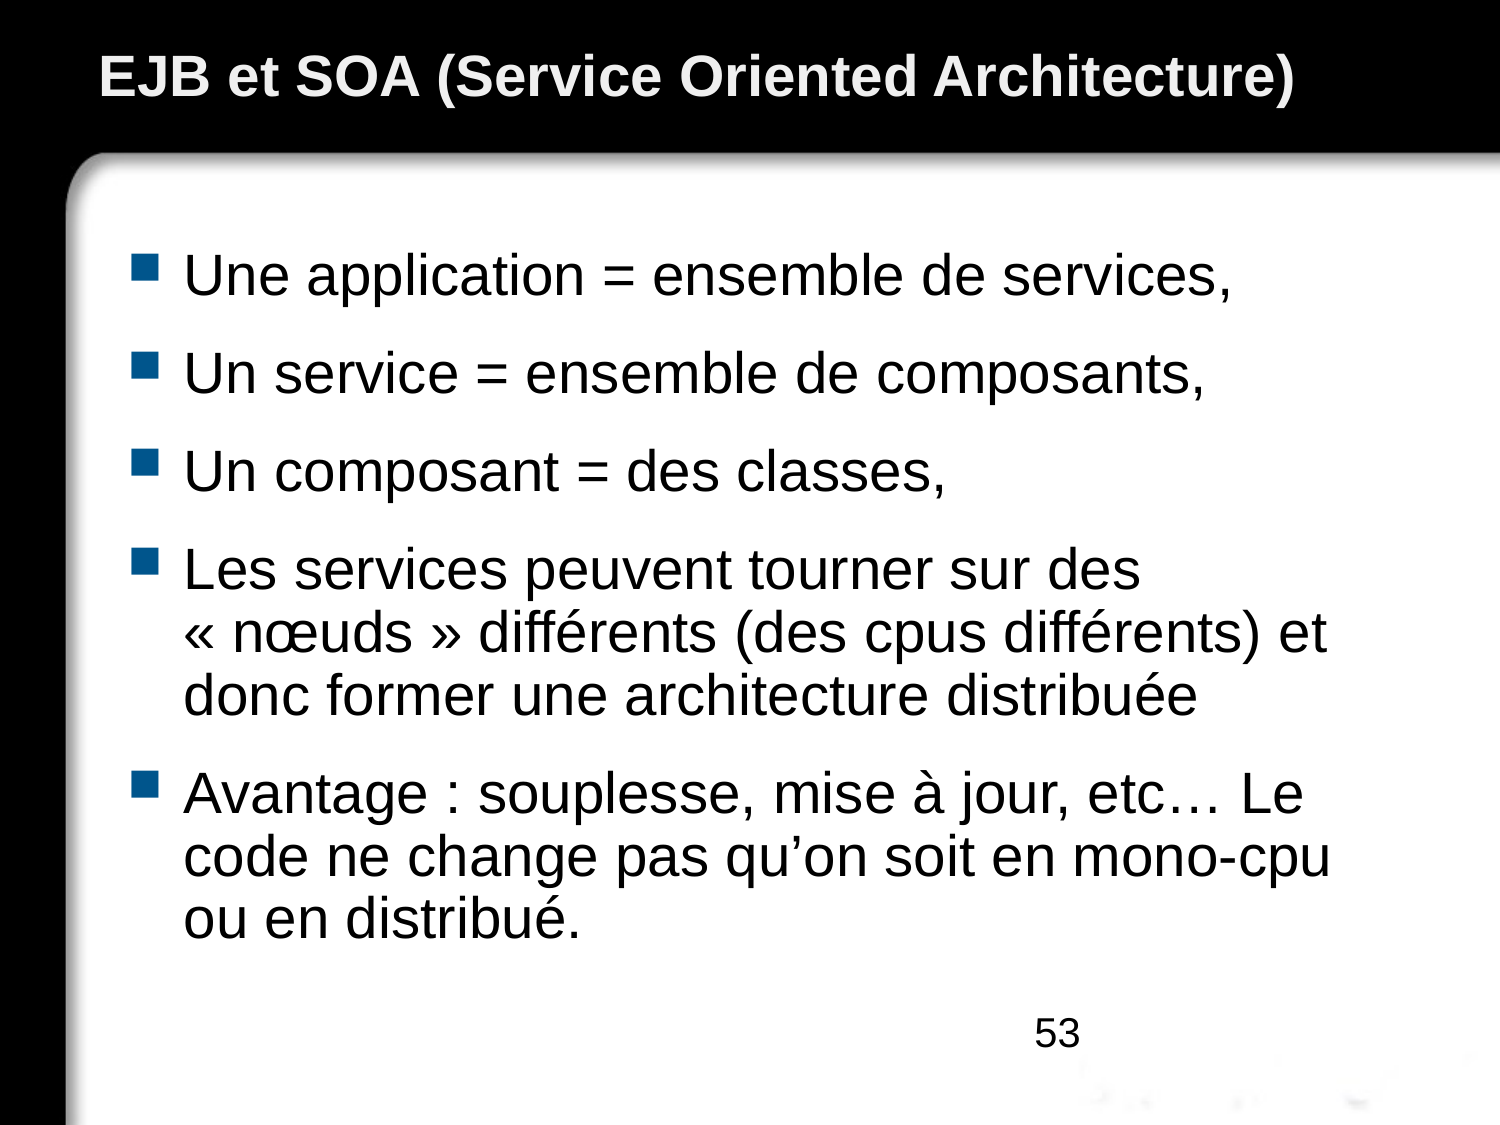

# EJB et SOA (Service Oriented Architecture)
Une application = ensemble de services,
Un service = ensemble de composants,
Un composant = des classes,
Les services peuvent tourner sur des « nœuds » différents (des cpus différents) et donc former une architecture distribuée
Avantage : souplesse, mise à jour, etc… Le code ne change pas qu’on soit en mono-cpu ou en distribué.